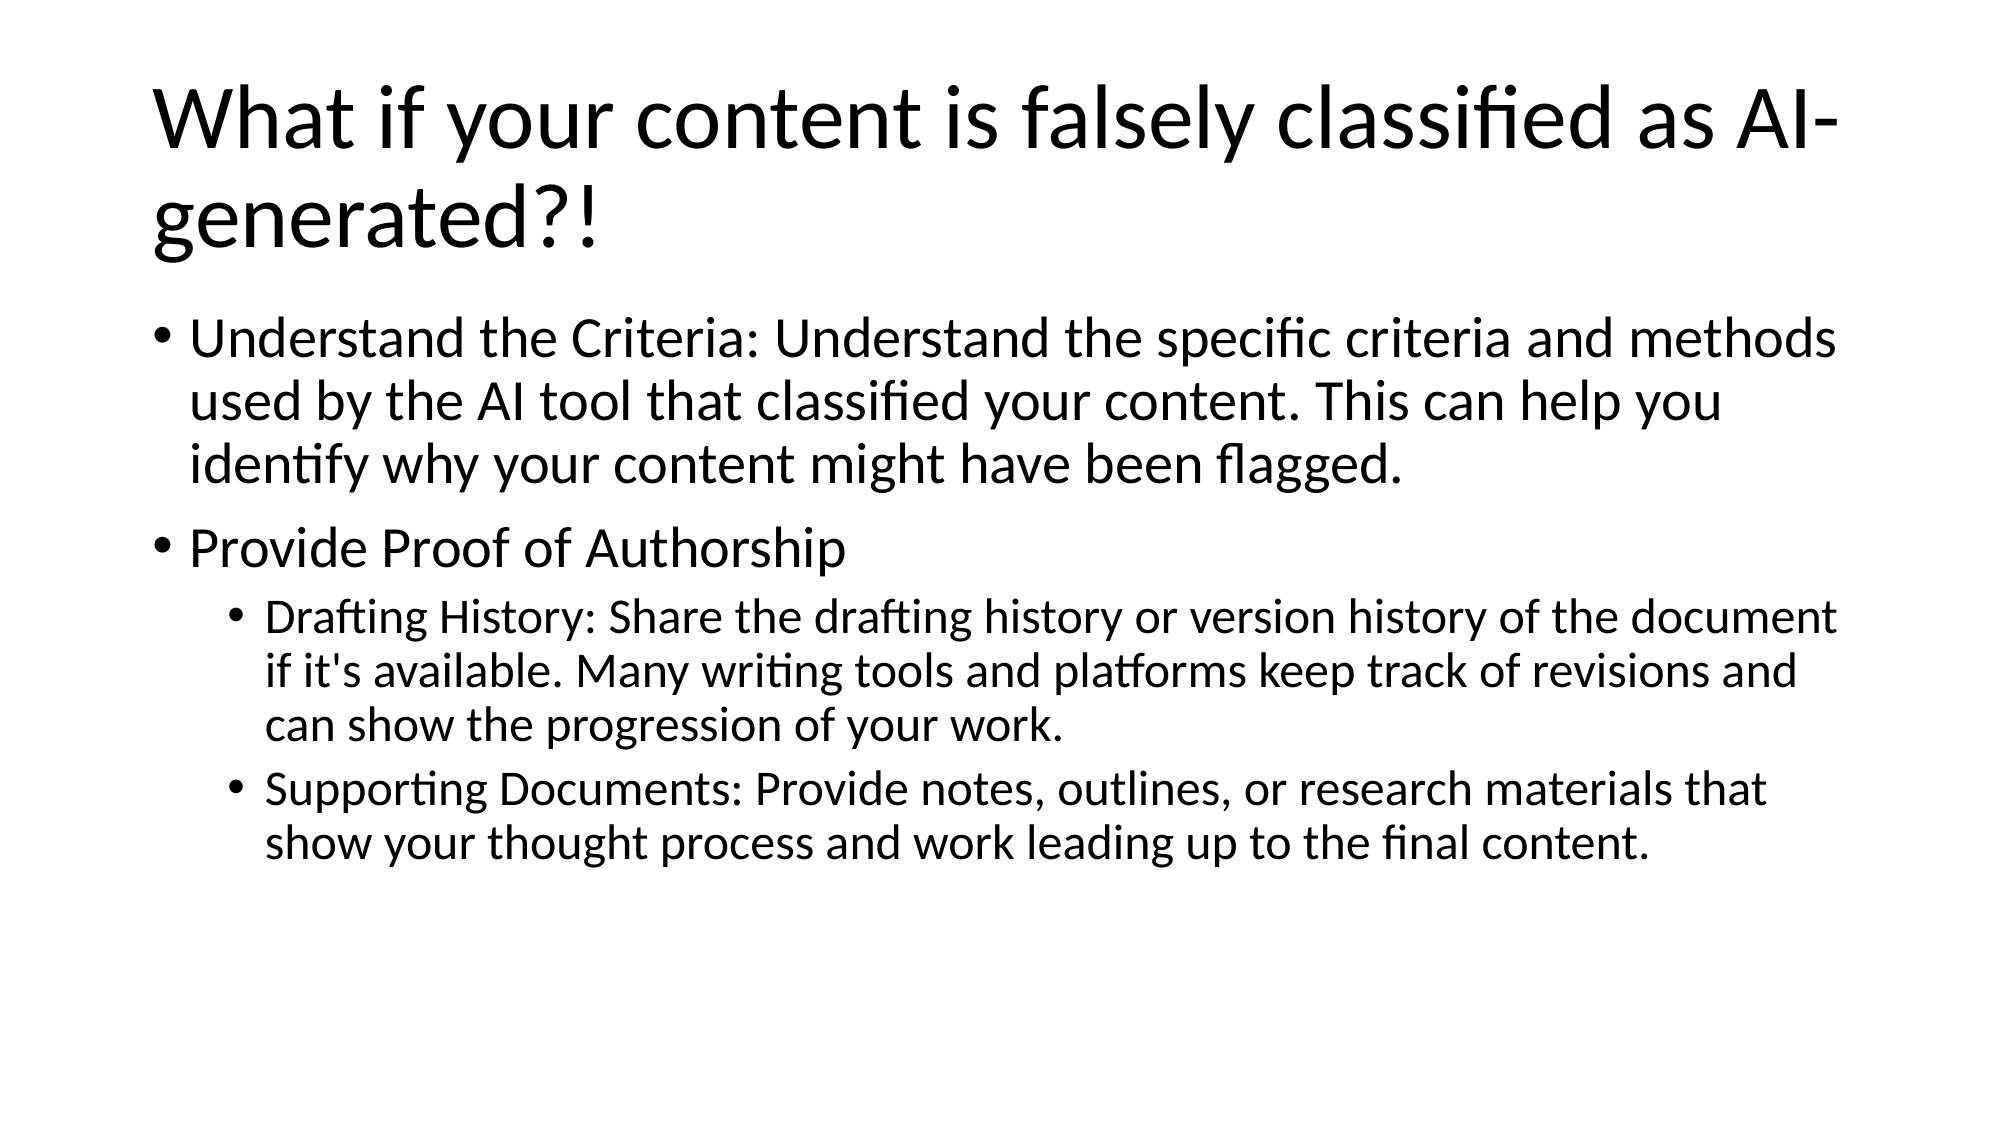

# What if your content is falsely classified as AI-generated?!
Understand the Criteria: Understand the specific criteria and methods used by the AI tool that classified your content. This can help you identify why your content might have been flagged.
Provide Proof of Authorship
Drafting History: Share the drafting history or version history of the document if it's available. Many writing tools and platforms keep track of revisions and can show the progression of your work.
Supporting Documents: Provide notes, outlines, or research materials that show your thought process and work leading up to the final content.